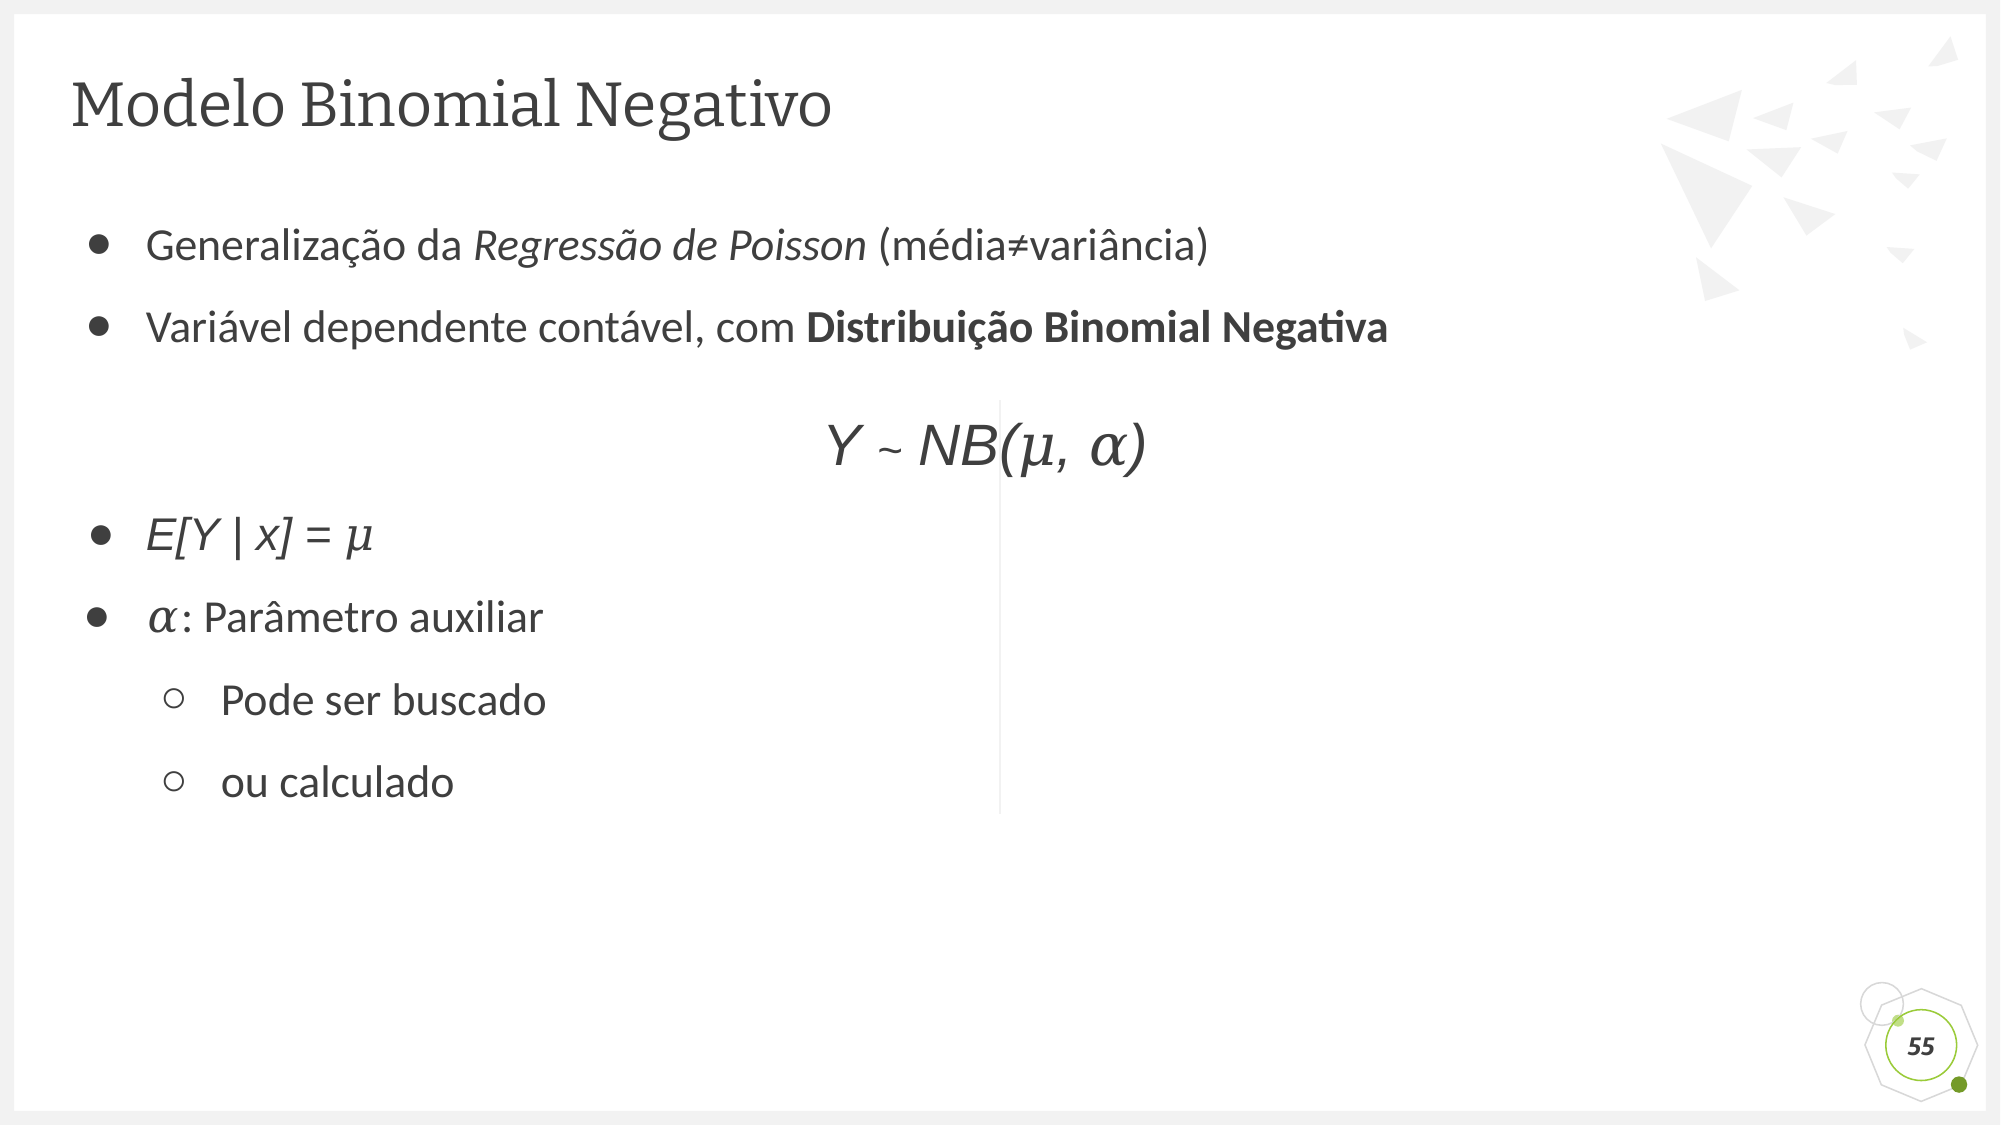

# Modelo Binomial Negativo
Generalização da Regressão de Poisson (média≠variância)
Variável dependente contável, com Distribuição Binomial Negativa
Y ~ NB(𝜇, 𝛼)
E[Y | x] = 𝜇
𝛼: Parâmetro auxiliar
Pode ser buscado
ou calculado

55